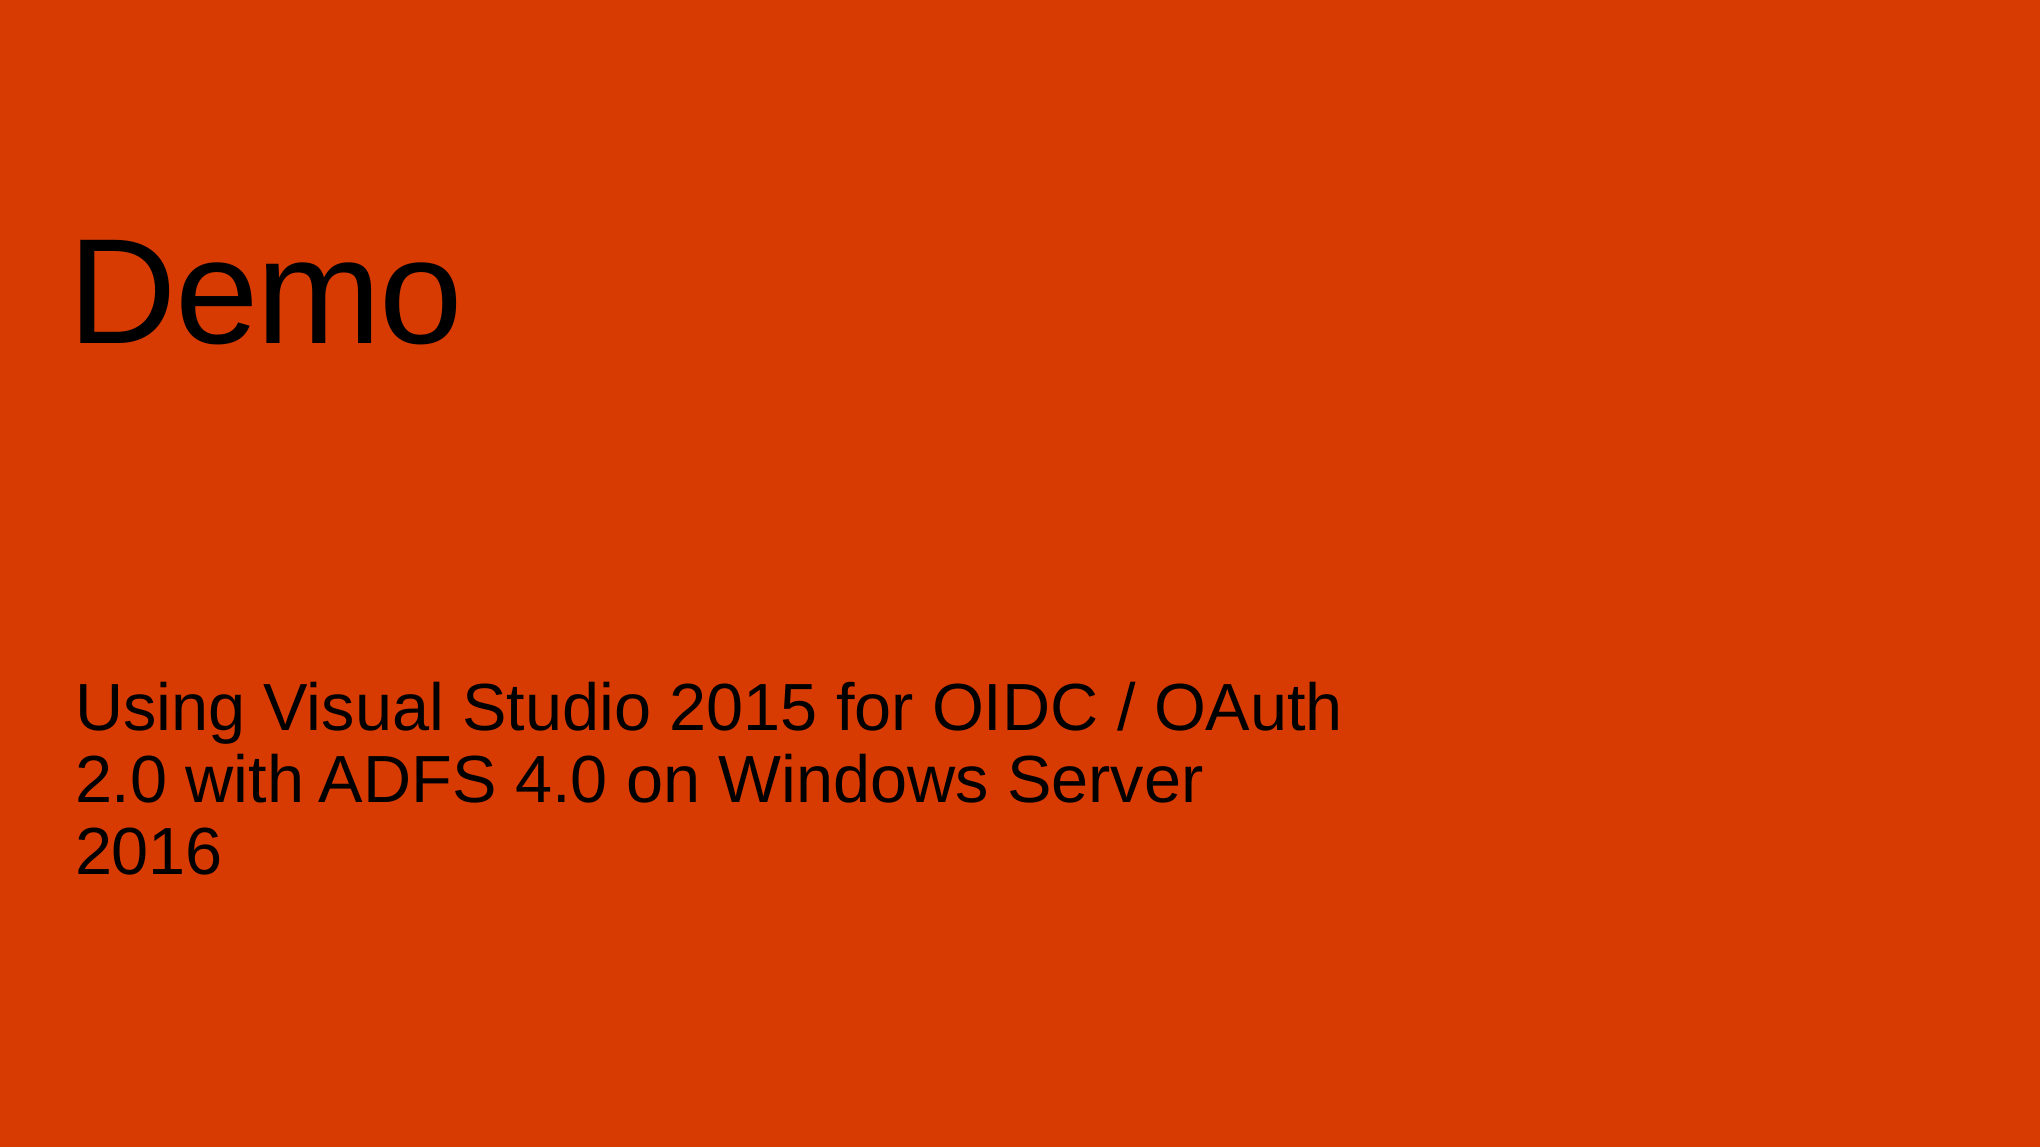

# Demo
Using Visual Studio 2015 for OIDC / OAuth 2.0 with ADFS 4.0 on Windows Server 2016